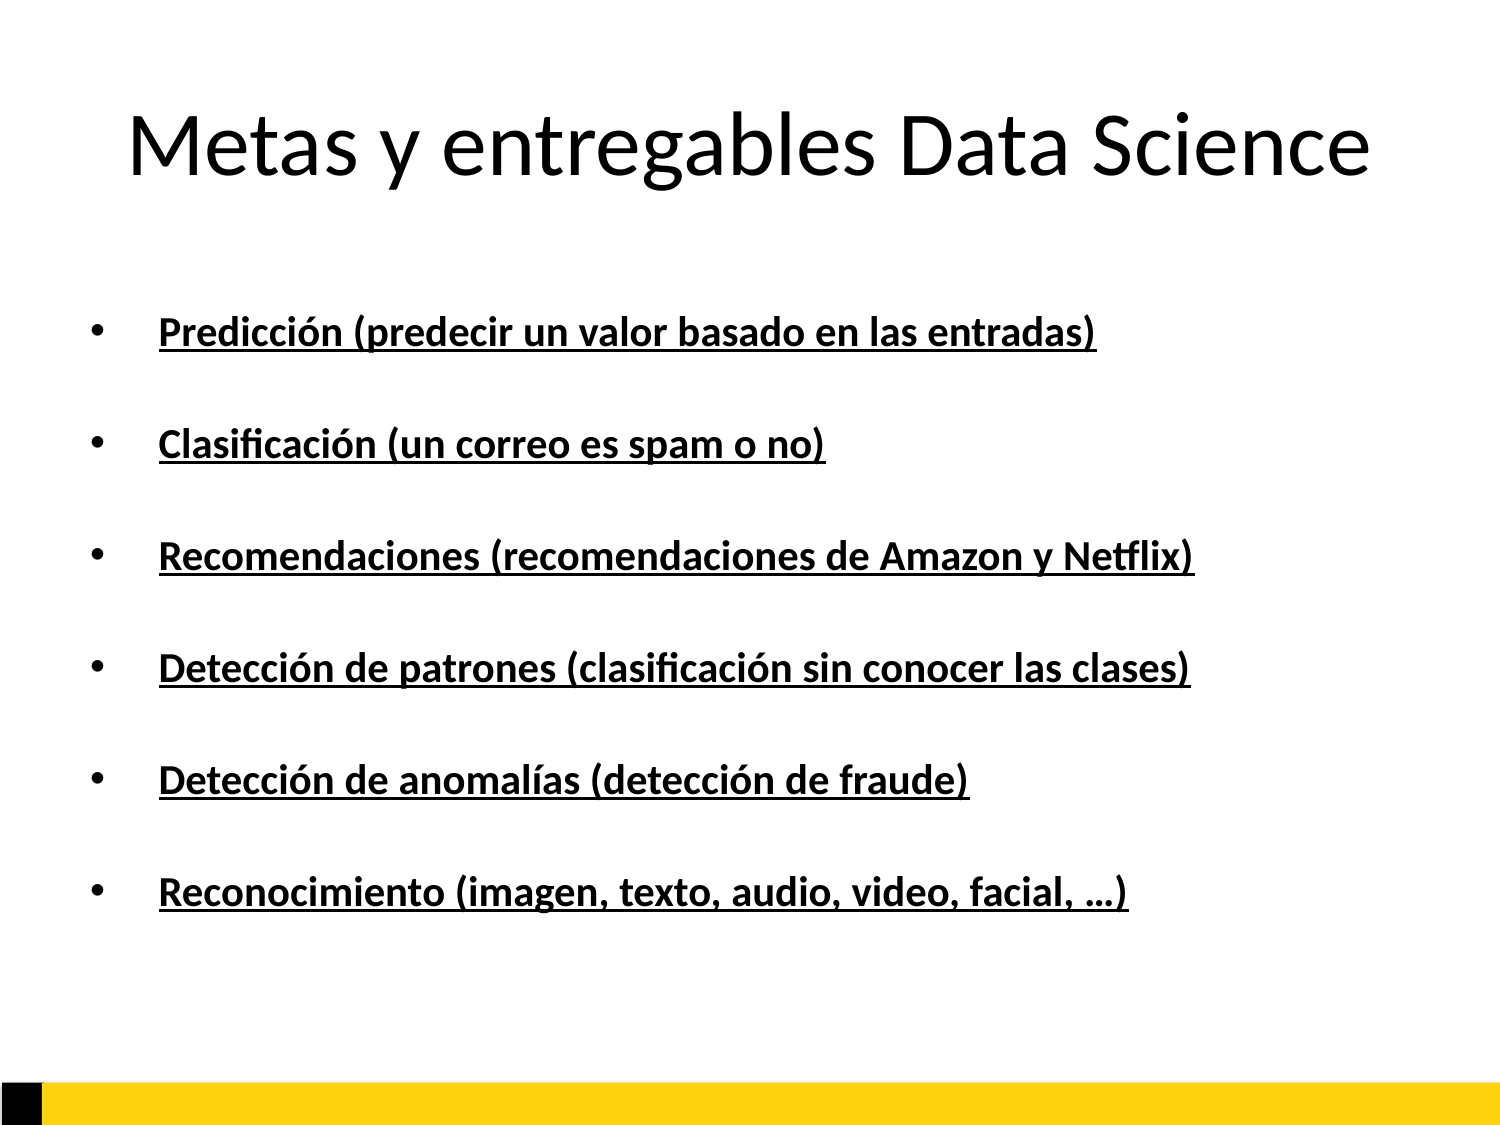

# Metas y entregables Data Science

Predicción (predecir un valor basado en las entradas)

Clasificación (un correo es spam o no)

Recomendaciones (recomendaciones de Amazon y Netflix)

Detección de patrones (clasificación sin conocer las clases)

Detección de anomalías (detección de fraude)

Reconocimiento (imagen, texto, audio, video, facial, …)